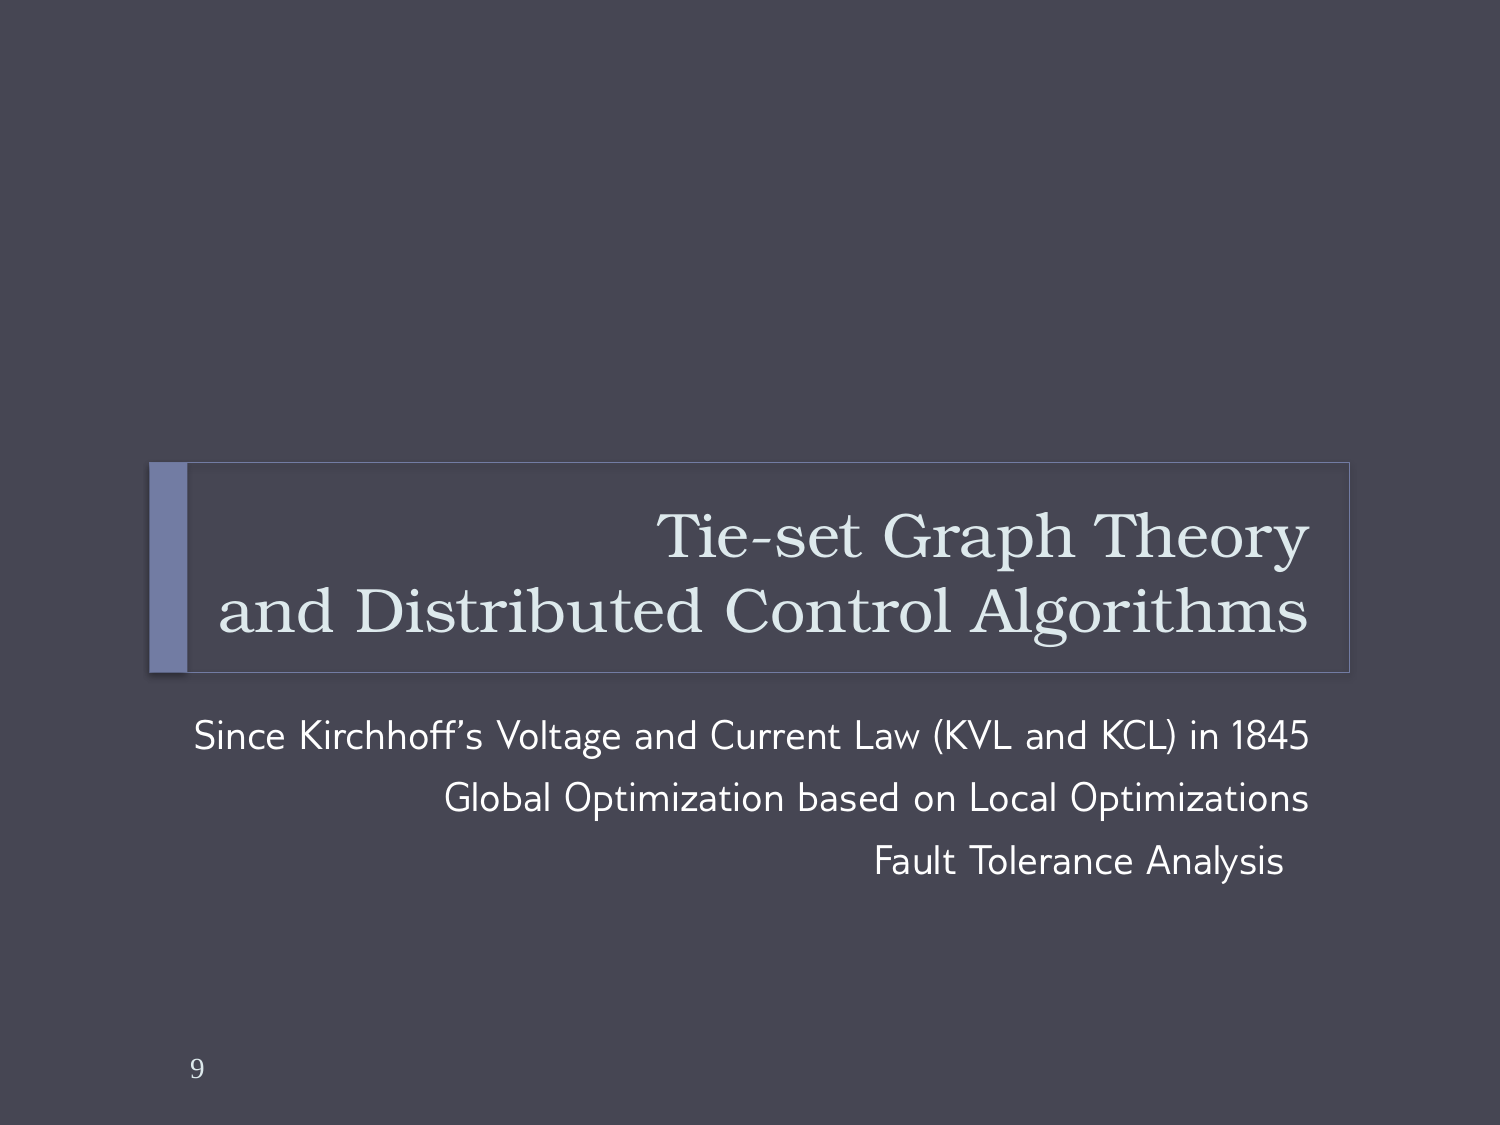

# Tie-set Graph Theory and Distributed Control Algorithms
Since Kirchhoff’s Voltage and Current Law (KVL and KCL) in 1845
Global Optimization based on Local Optimizations
Fault Tolerance Analysis
9